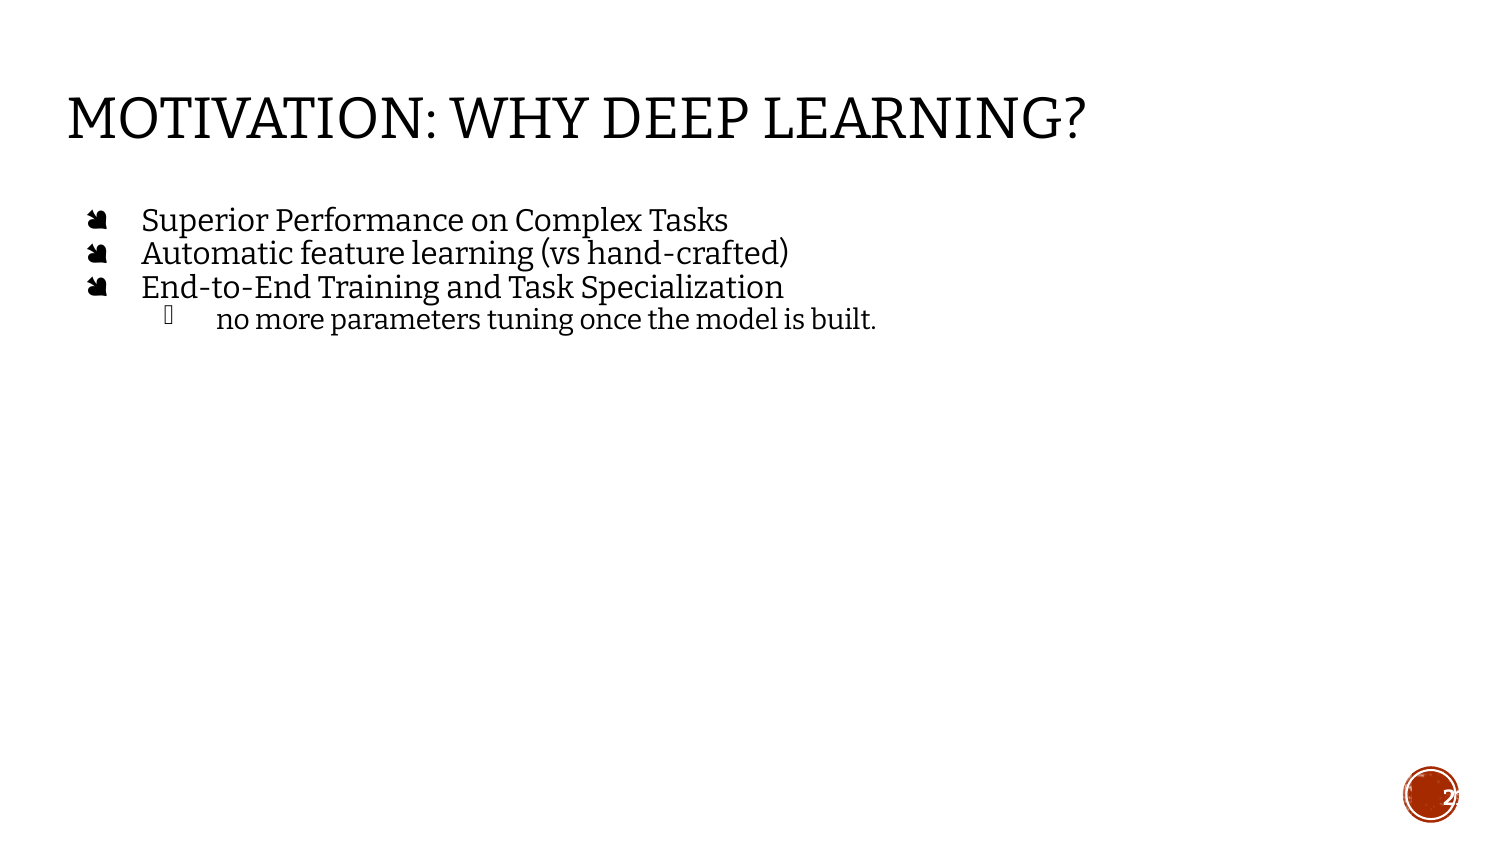

# Motivation: Why Deep Learning?
Superior Performance on Complex Tasks
Automatic feature learning (vs hand-crafted)
End‑to‑End Training and Task Specialization
no more parameters tuning once the model is built.
21